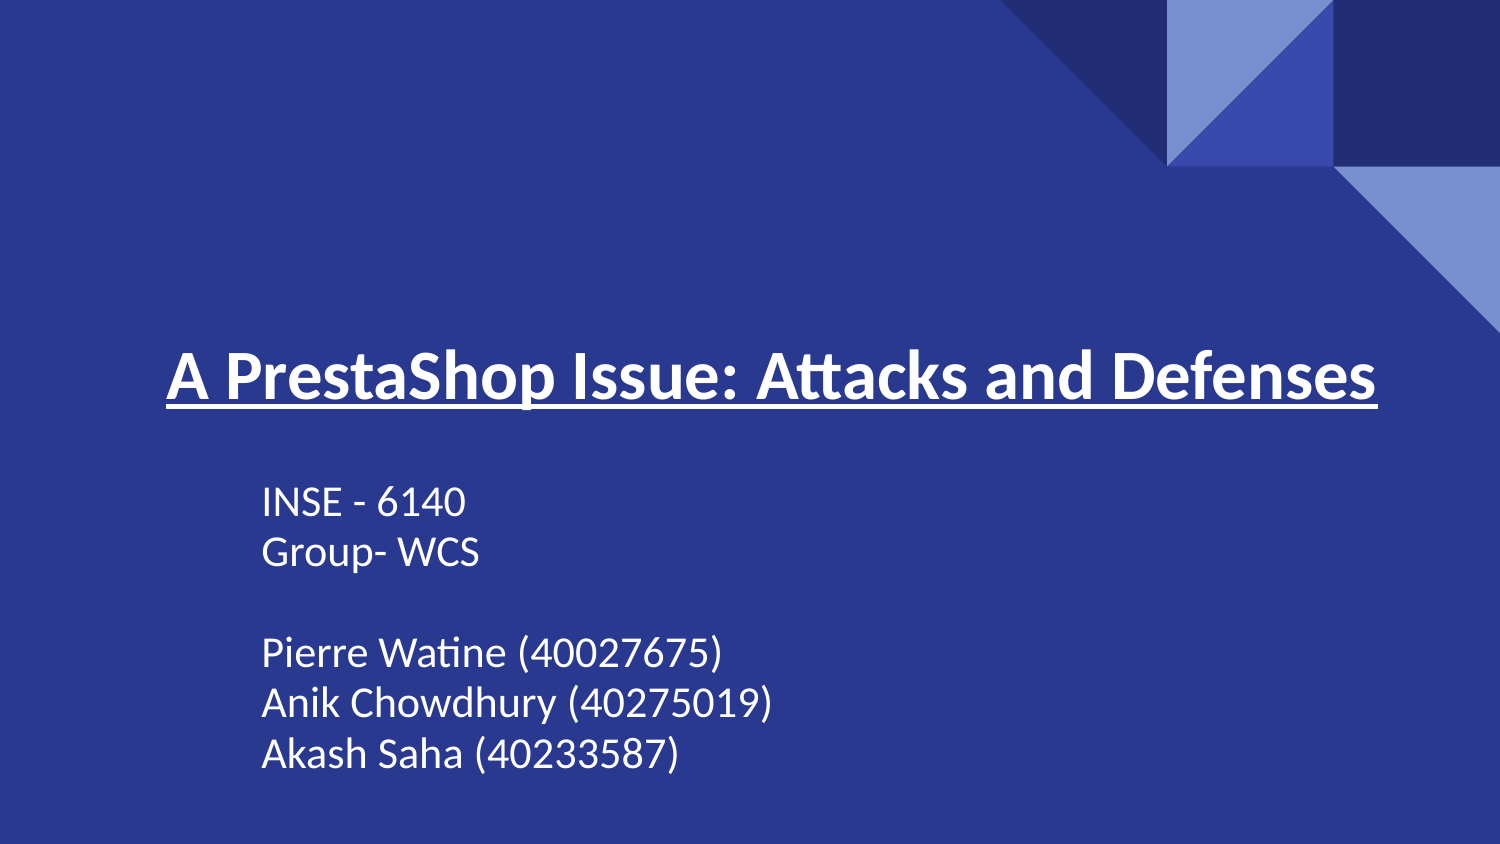

# A PrestaShop Issue: Attacks and Defenses
INSE - 6140
Group- WCS

Pierre Watine (40027675)
Anik Chowdhury (40275019)
Akash Saha (40233587)